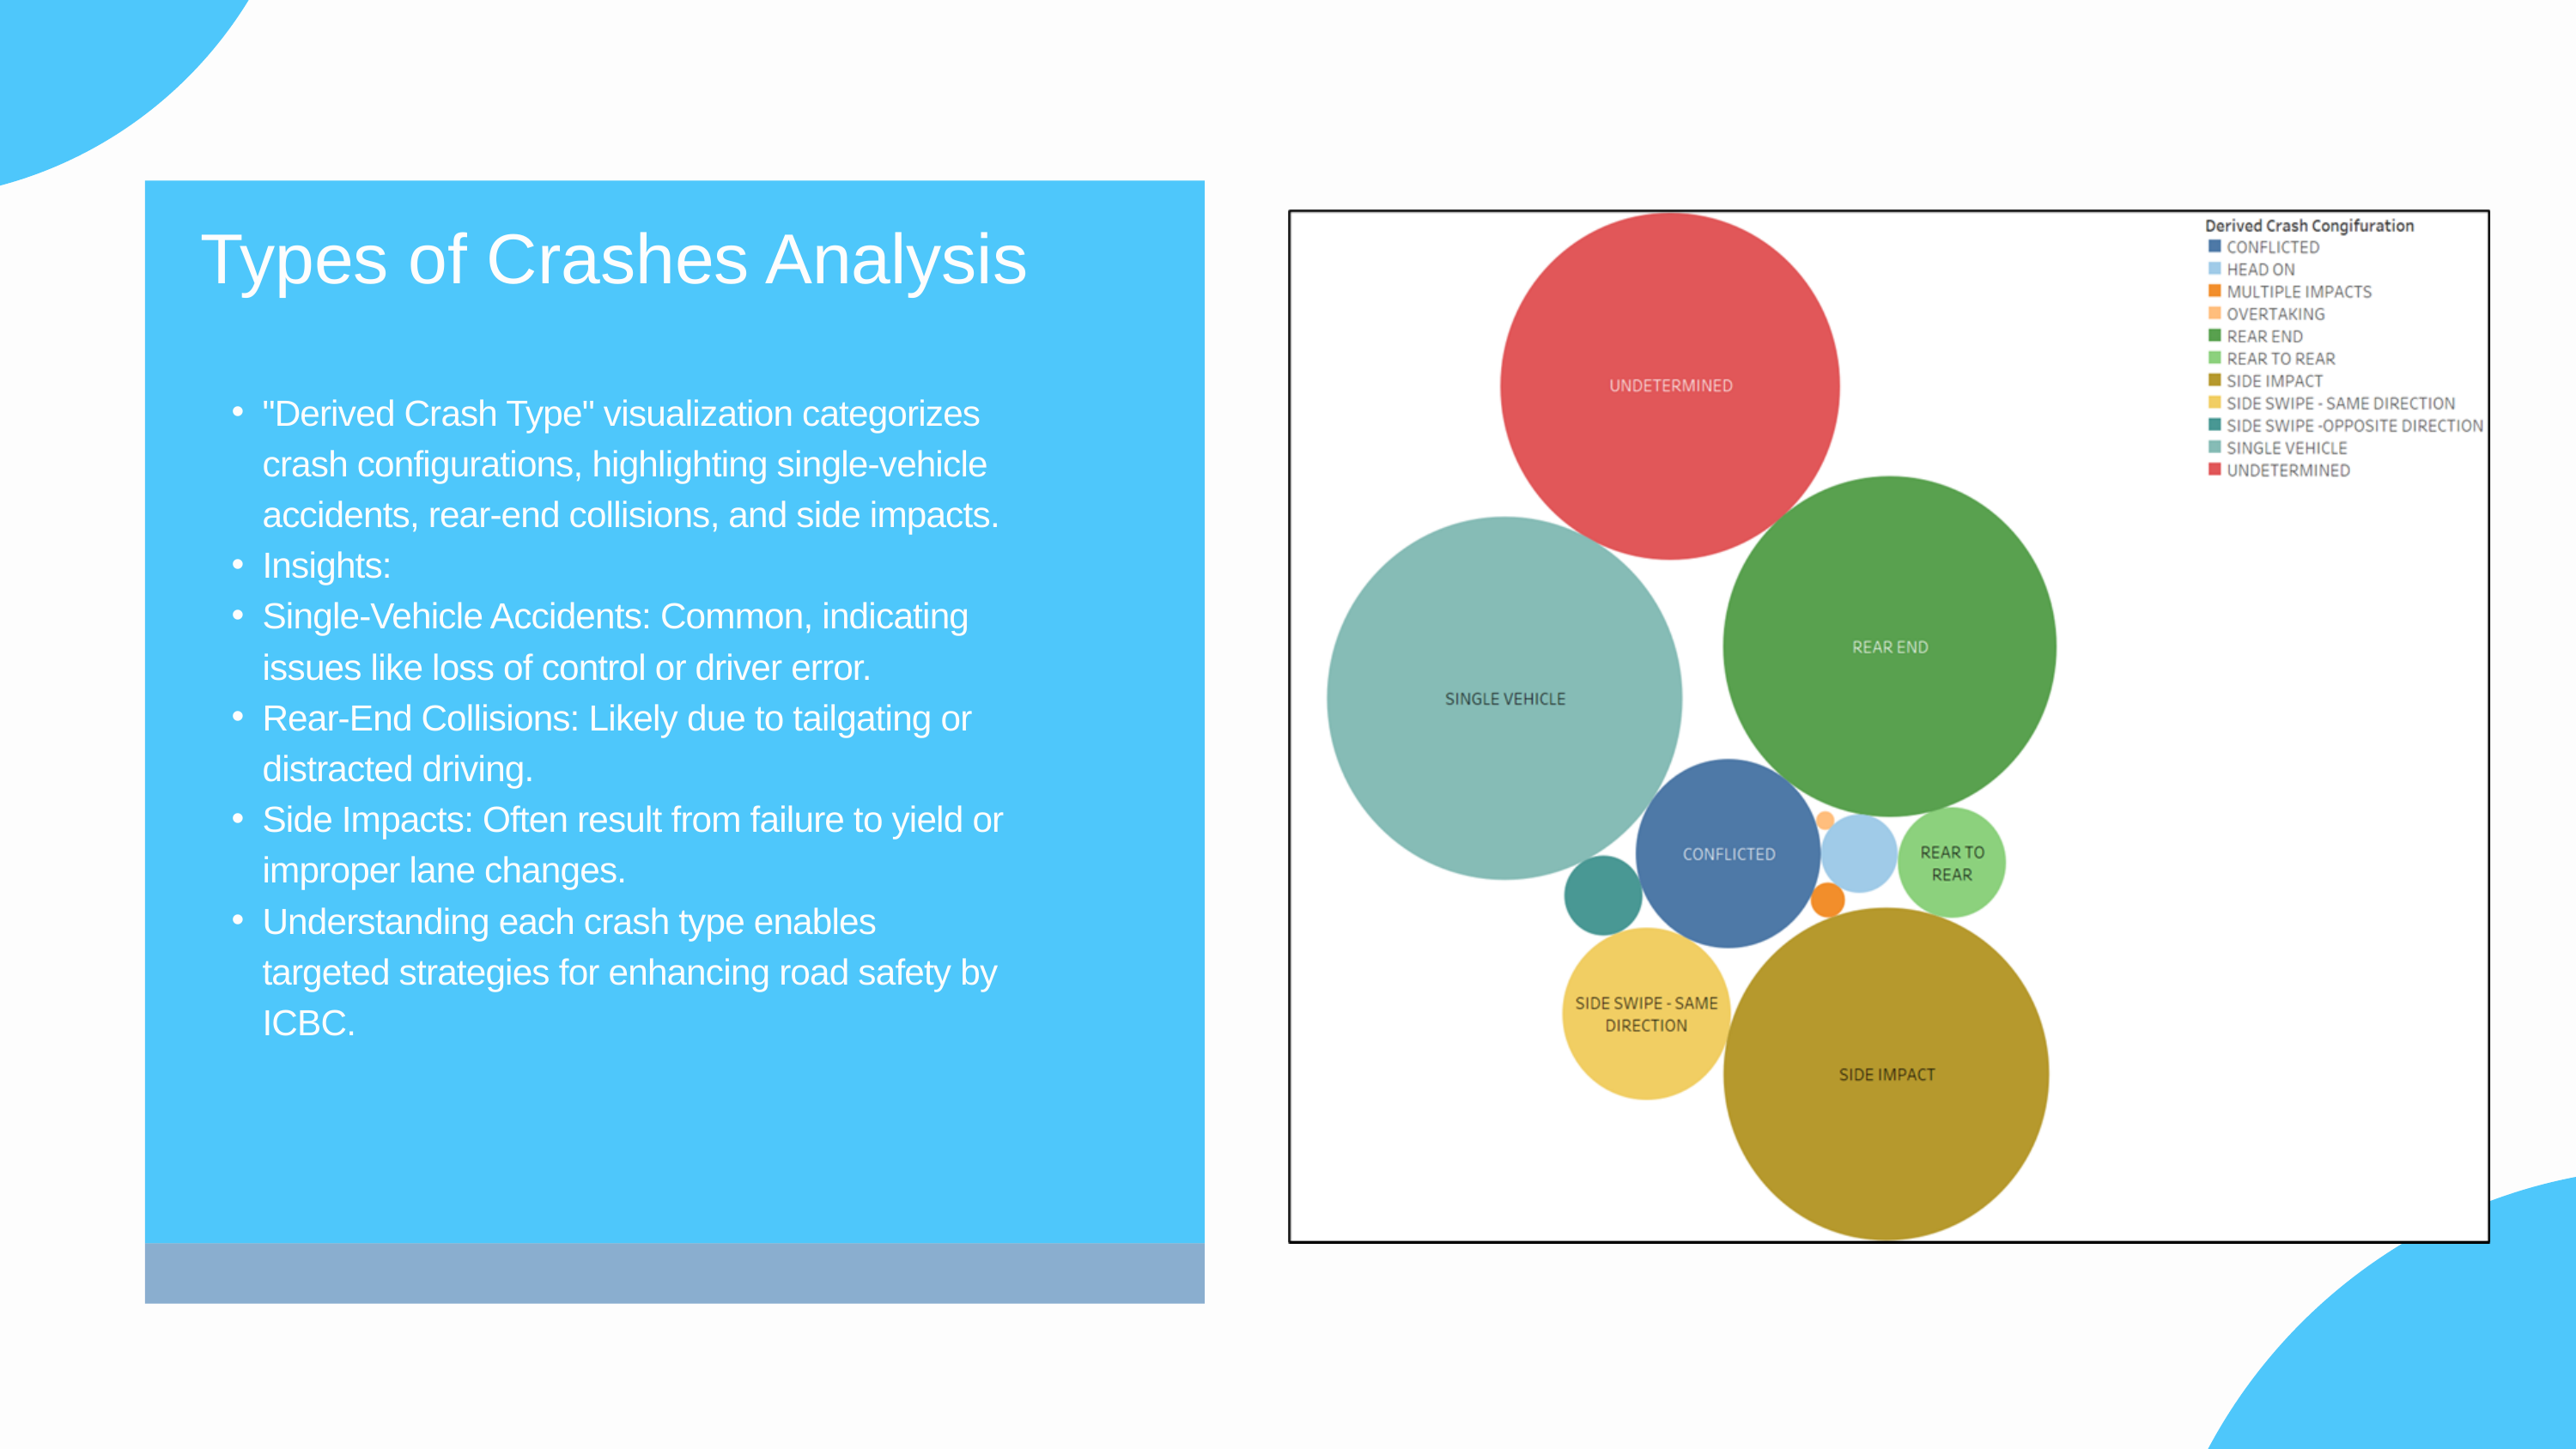

Types of Crashes Analysis

"Derived Crash Type" visualization categorizes crash configurations, highlighting single-vehicle accidents, rear-end collisions, and side impacts.
Insights:
Single-Vehicle Accidents: Common, indicating issues like loss of control or driver error.
Rear-End Collisions: Likely due to tailgating or distracted driving.
Side Impacts: Often result from failure to yield or improper lane changes.
Understanding each crash type enables targeted strategies for enhancing road safety by ICBC.